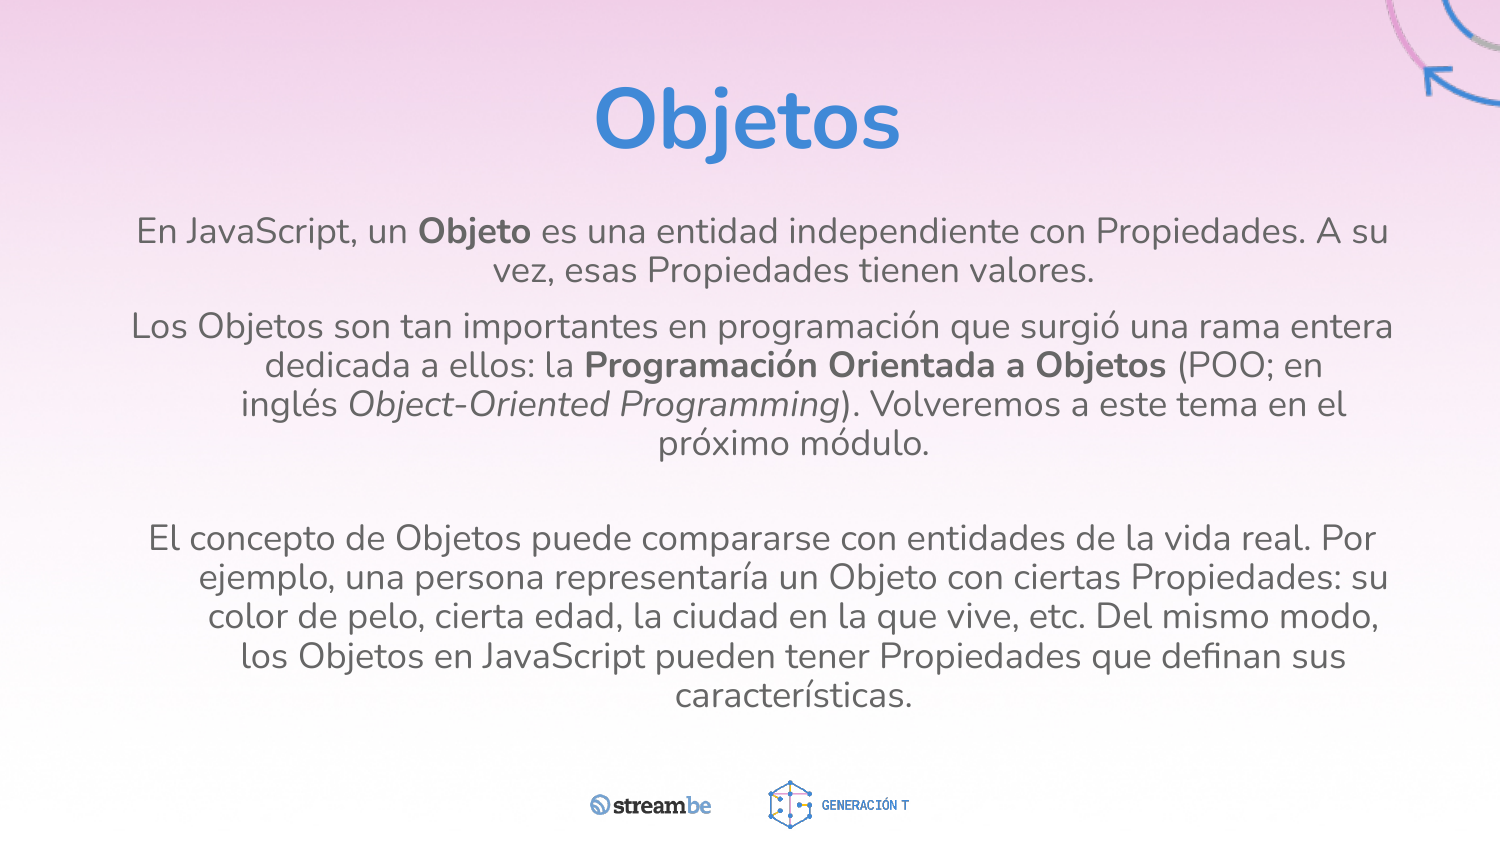

# Objetos
En JavaScript, un Objeto es una entidad independiente con Propiedades. A su vez, esas Propiedades tienen valores.
Los Objetos son tan importantes en programación que surgió una rama entera dedicada a ellos: la Programación Orientada a Objetos (POO; en inglés Object-Oriented Programming). Volveremos a este tema en el próximo módulo.
El concepto de Objetos puede compararse con entidades de la vida real. Por ejemplo, una persona representaría un Objeto con ciertas Propiedades: su color de pelo, cierta edad, la ciudad en la que vive, etc. Del mismo modo, los Objetos en JavaScript pueden tener Propiedades que definan sus características.